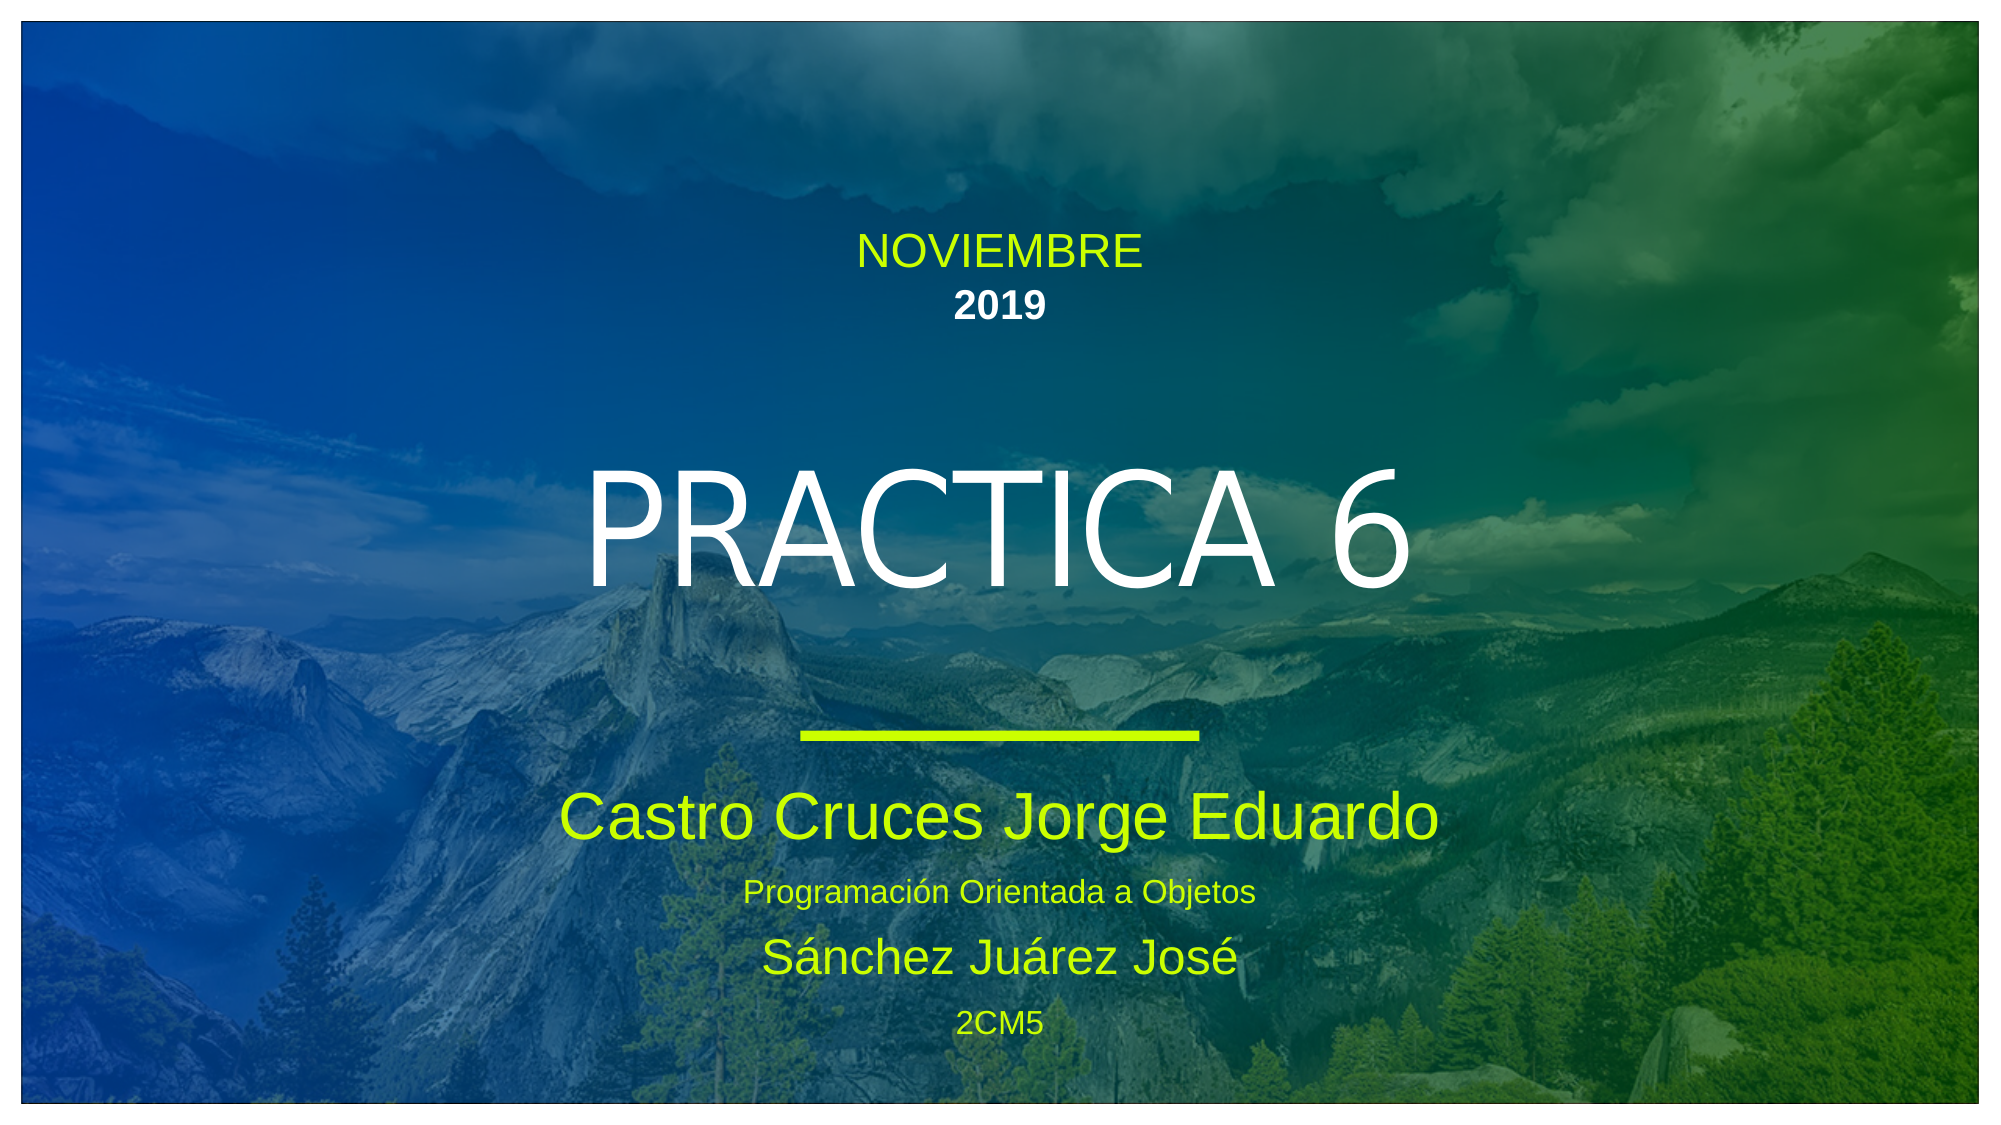

NOVIEMBRE
2019
# PRACTICA 6
Castro Cruces Jorge Eduardo
Programación Orientada a Objetos
Sánchez Juárez José
2CM5